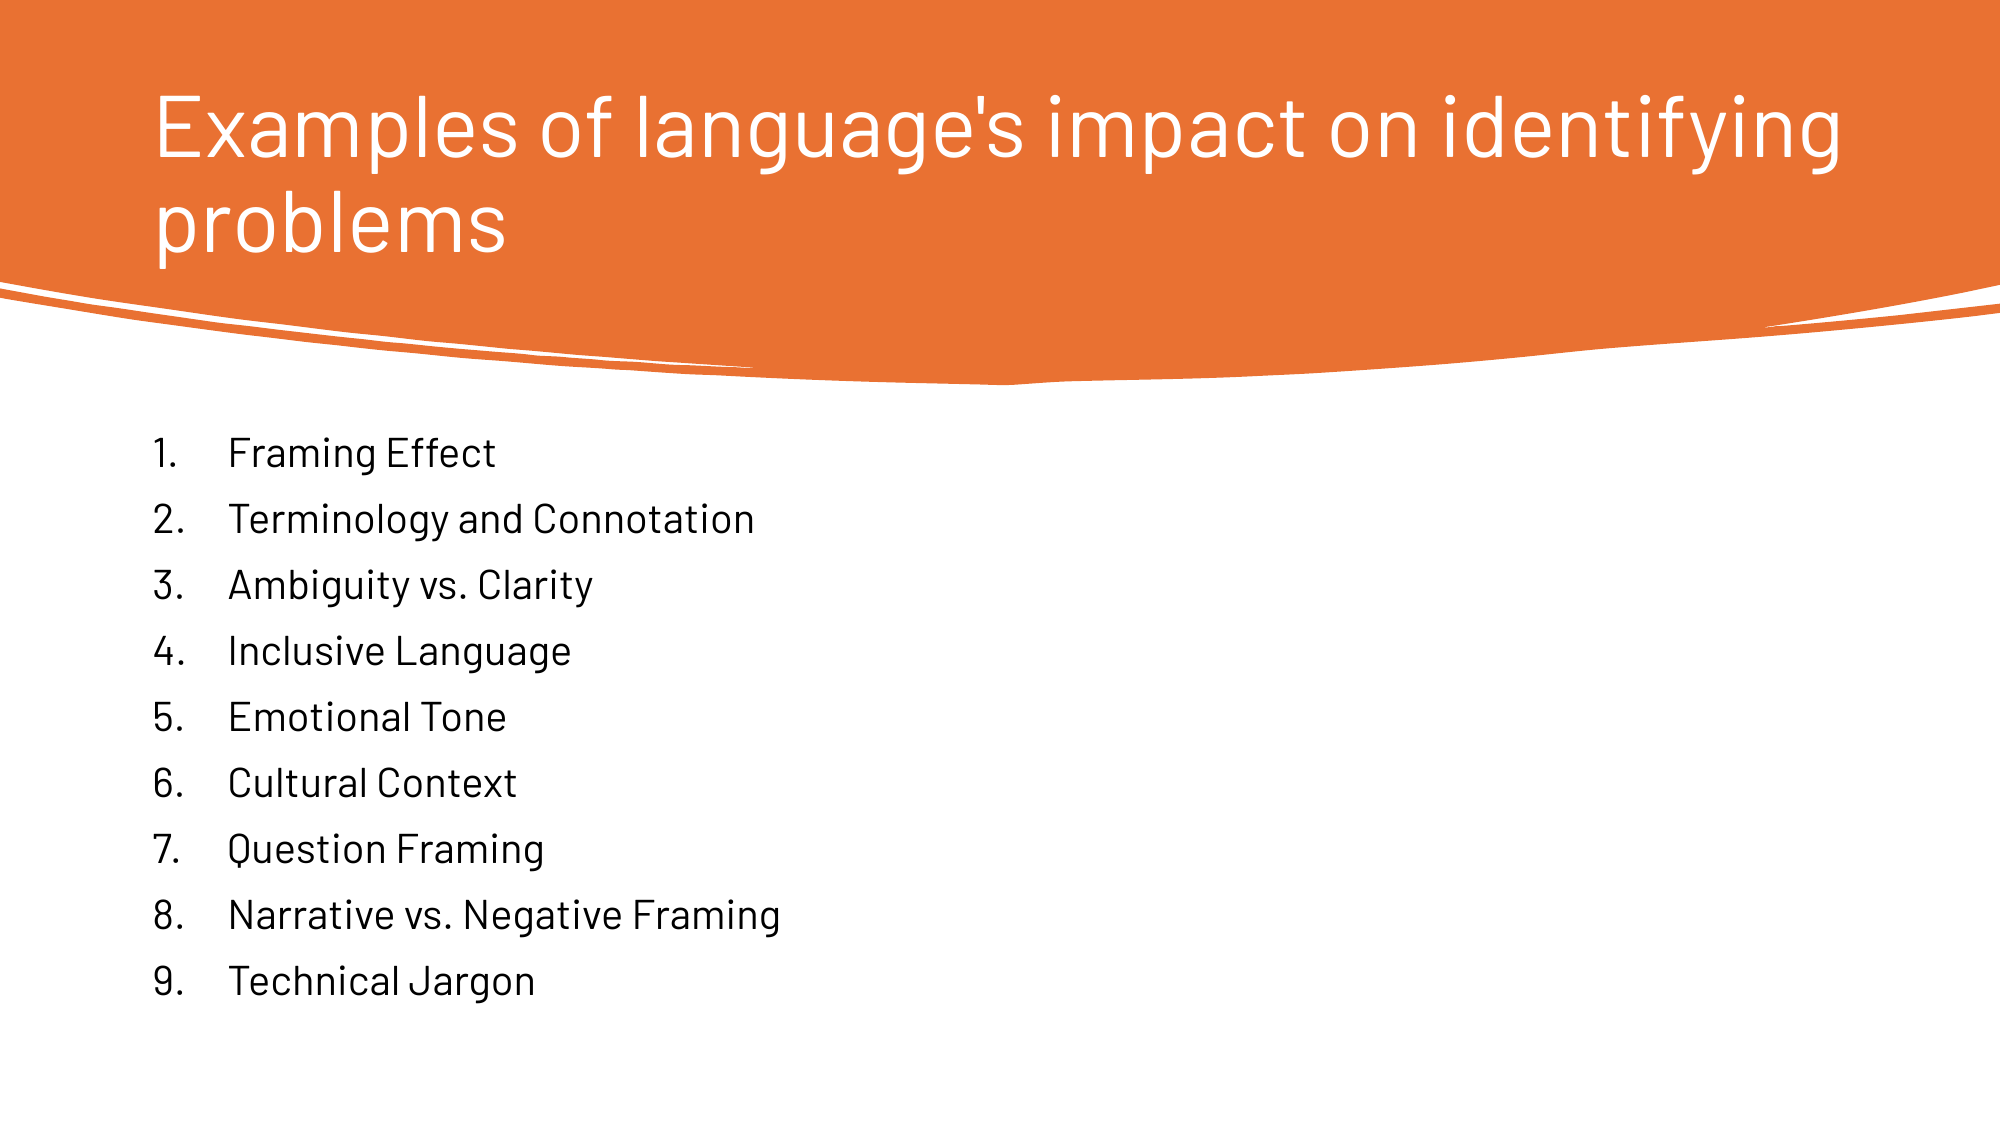

# Examples of language's impact on identifying problems
Framing Effect
Terminology and Connotation
Ambiguity vs. Clarity
Inclusive Language
Emotional Tone
Cultural Context
Question Framing
Narrative vs. Negative Framing
Technical Jargon